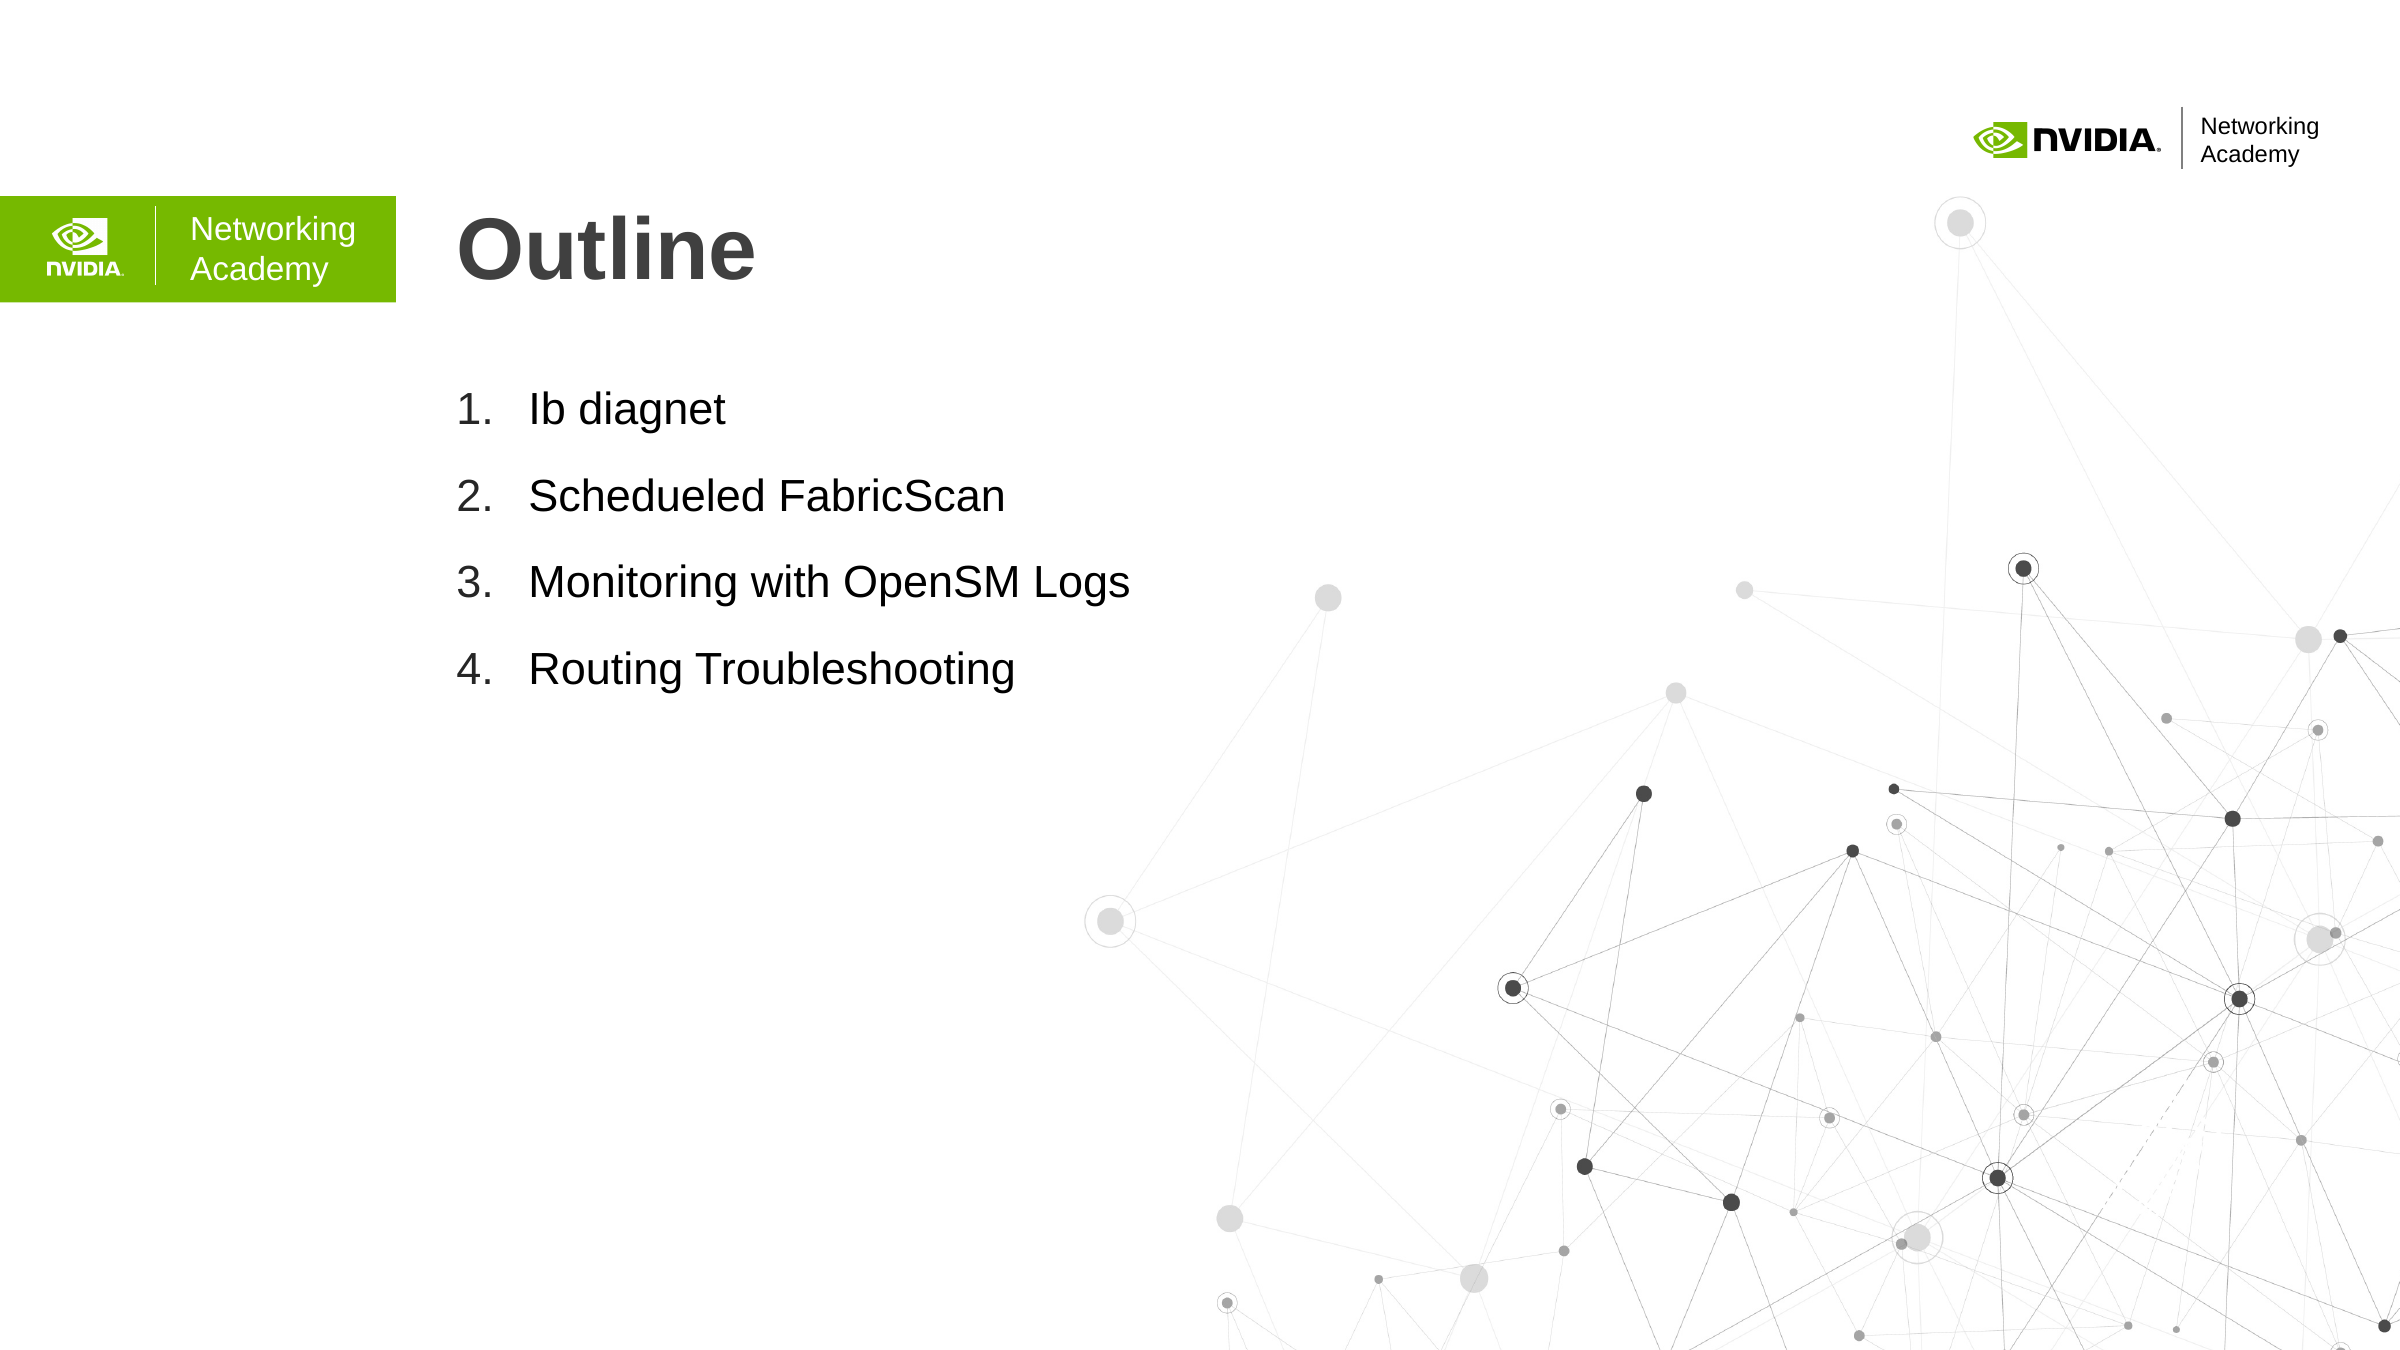

# Outline
Ib diagnet
Schedueled FabricScan
Monitoring with OpenSM Logs
Routing Troubleshooting

Training
 Objectives